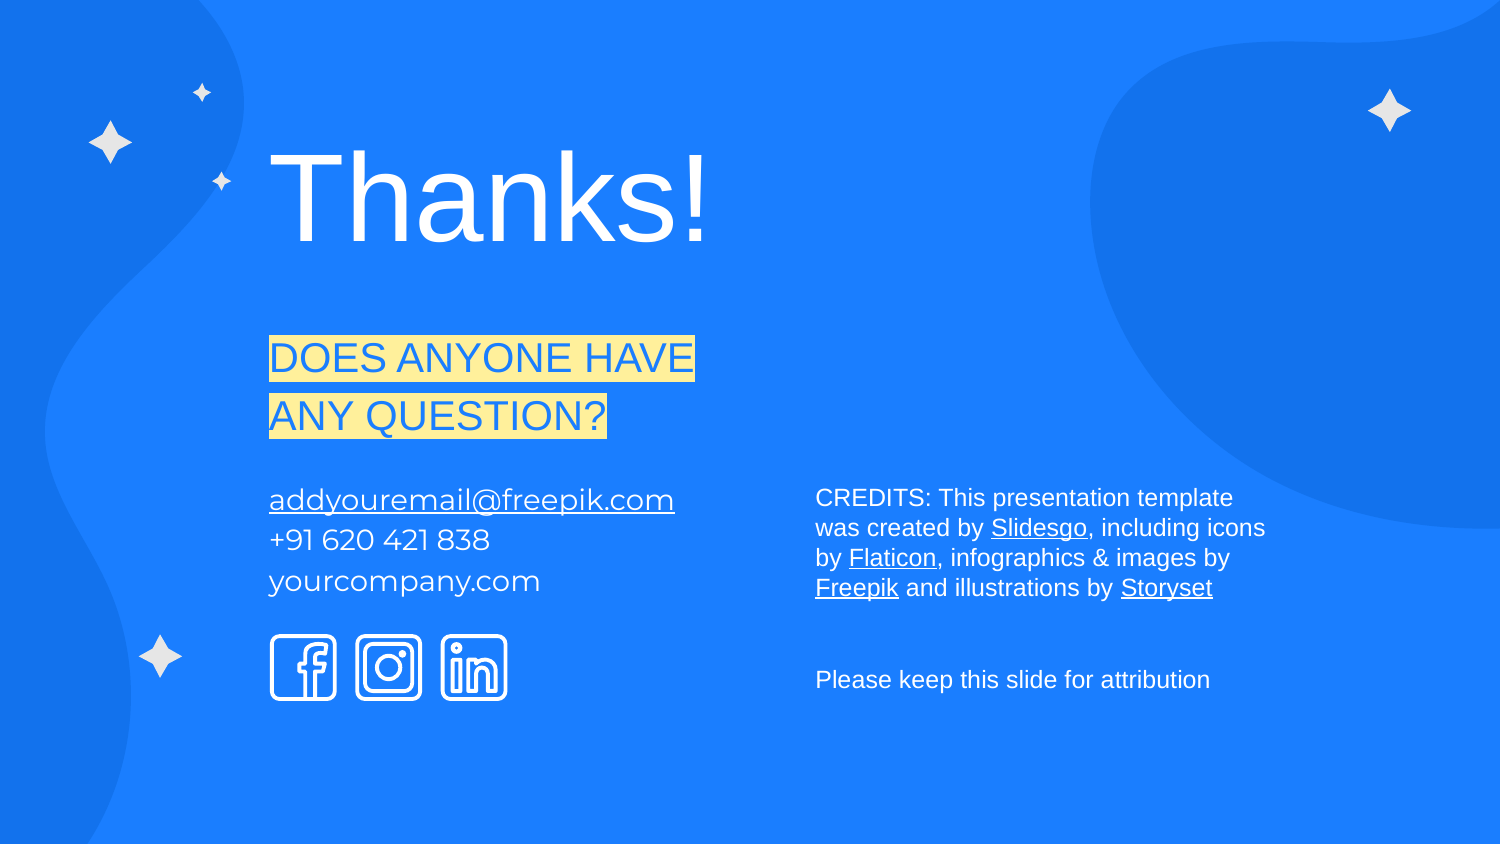

# Thanks!

DOES ANYONE HAVE ANY QUESTION?
addyouremail@freepik.com   +91 620 421 838 yourcompany.com

Please keep this slide for attribution